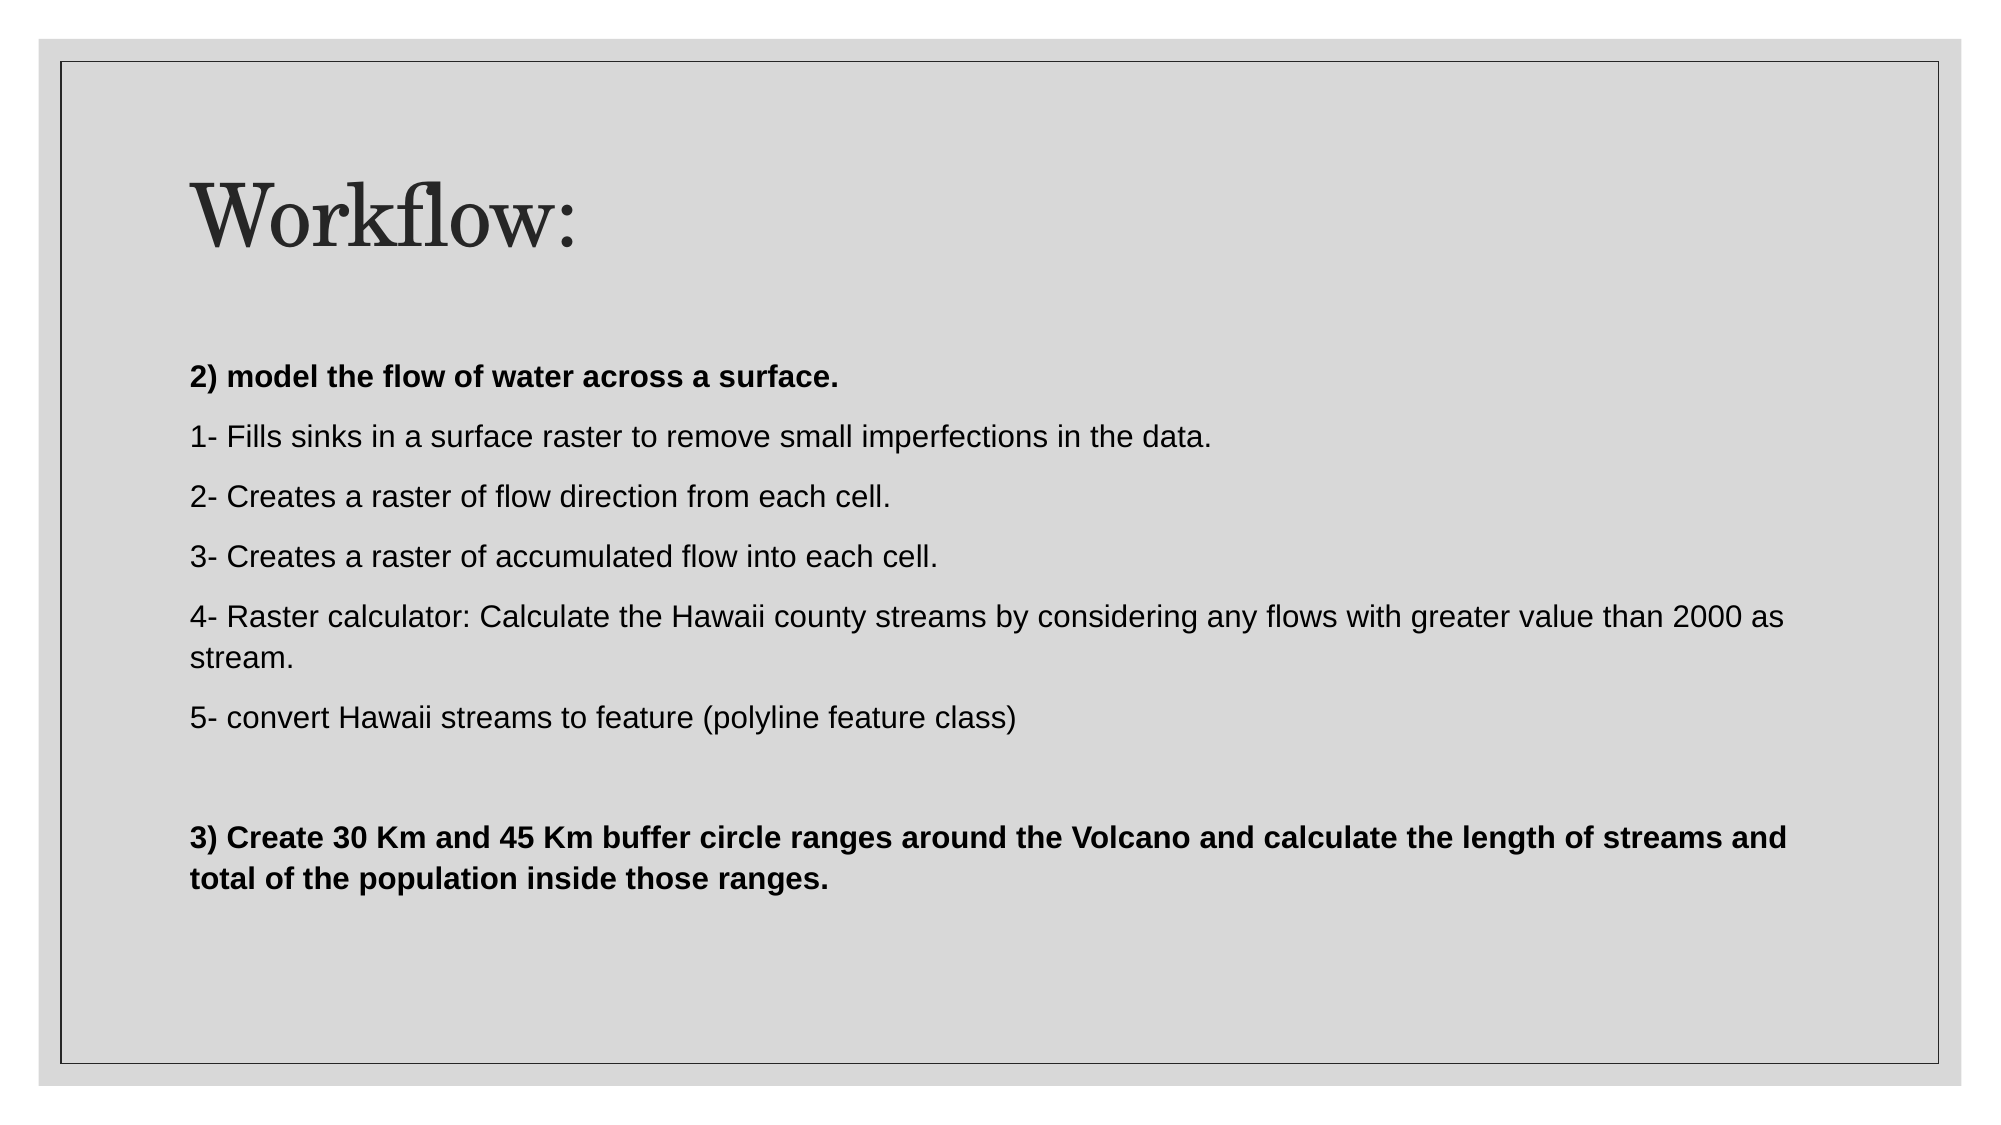

# Workflow:
2) model the flow of water across a surface.
1- Fills sinks in a surface raster to remove small imperfections in the data.
2- Creates a raster of flow direction from each cell.
3- Creates a raster of accumulated flow into each cell.
4- Raster calculator: Calculate the Hawaii county streams by considering any flows with greater value than 2000 as stream.
5- convert Hawaii streams to feature (polyline feature class)

3) Create 30 Km and 45 Km buffer circle ranges around the Volcano and calculate the length of streams and total of the population inside those ranges.